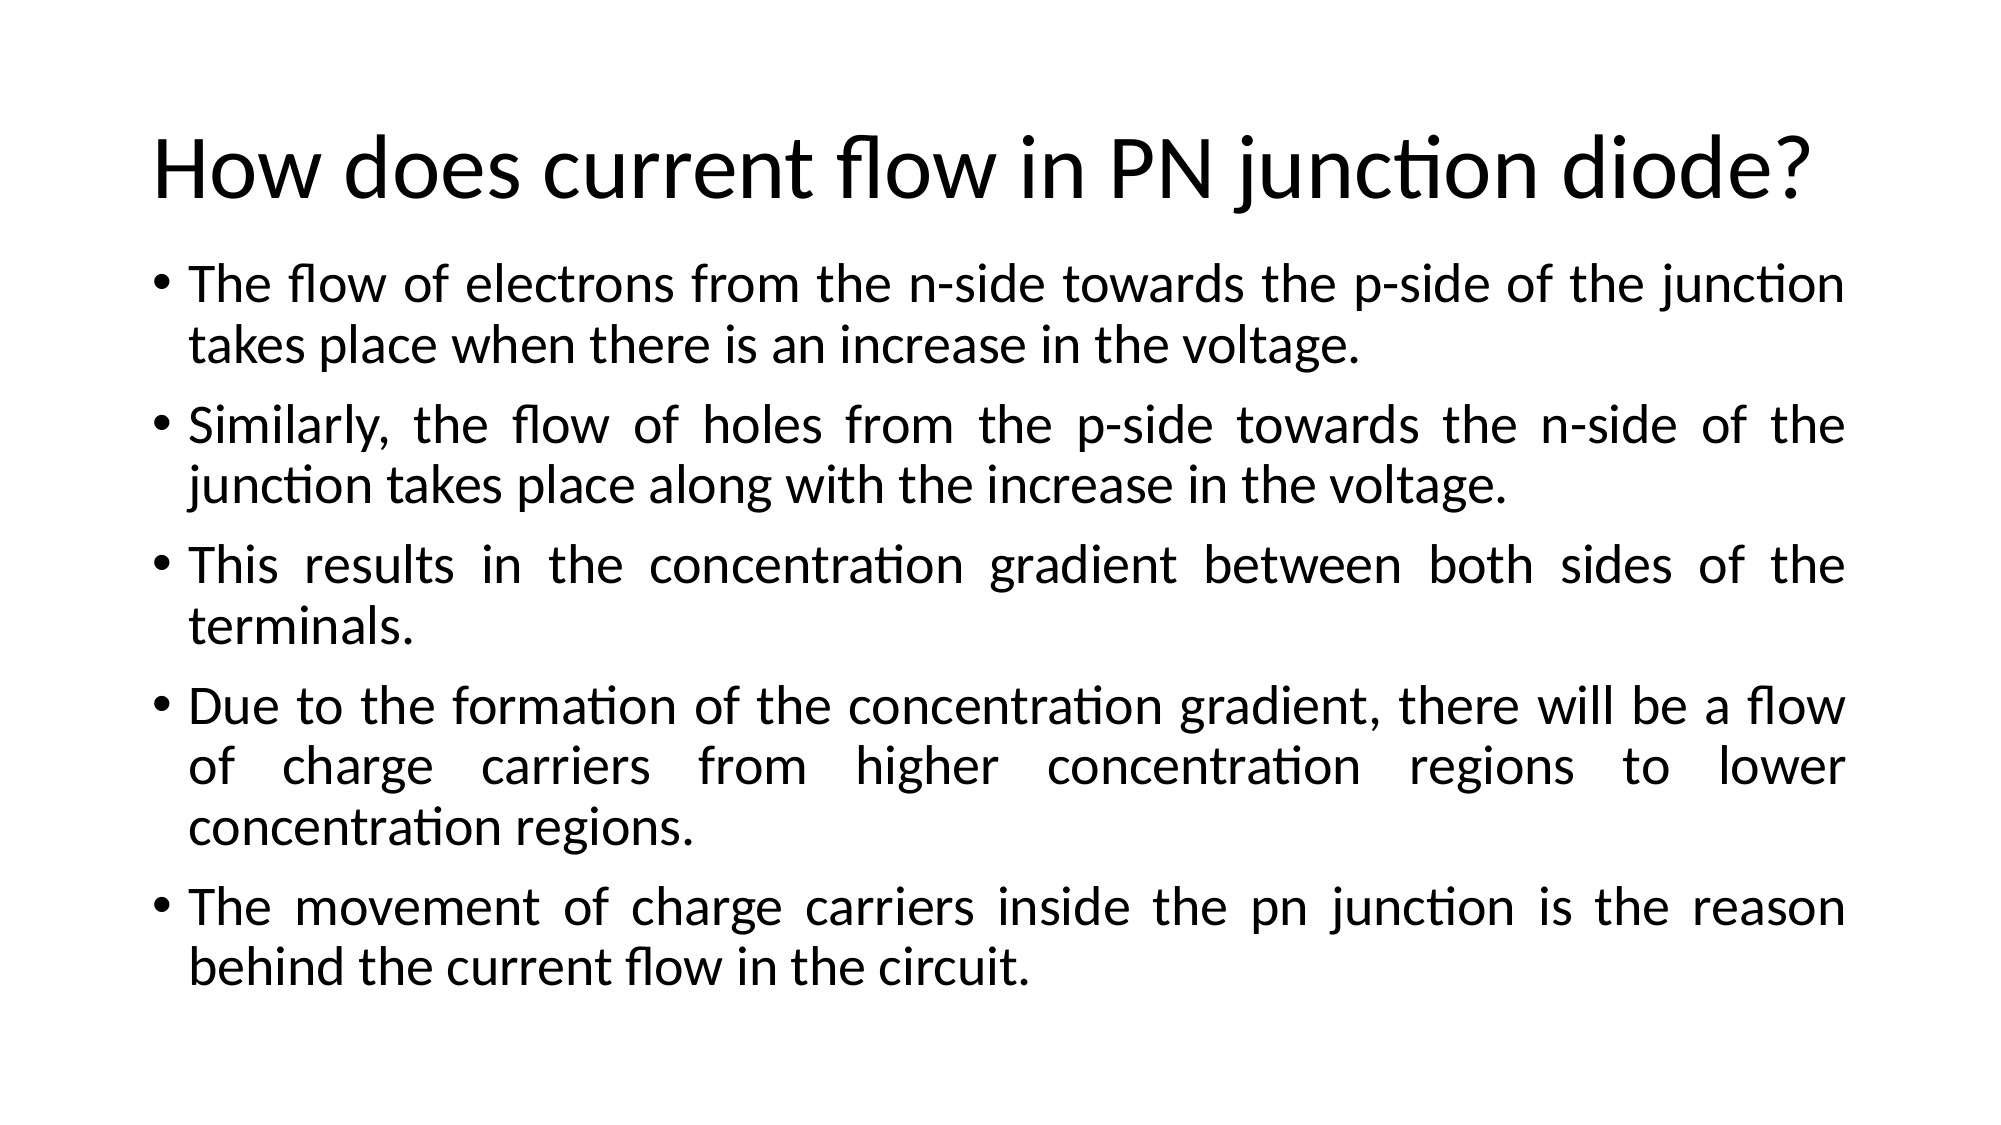

# How does current flow in PN junction diode?
The flow of electrons from the n-side towards the p-side of the junction takes place when there is an increase in the voltage.
Similarly, the flow of holes from the p-side towards the n-side of the junction takes place along with the increase in the voltage.
This results in the concentration gradient between both sides of the terminals.
Due to the formation of the concentration gradient, there will be a flow of charge carriers from higher concentration regions to lower concentration regions.
The movement of charge carriers inside the pn junction is the reason behind the current flow in the circuit.